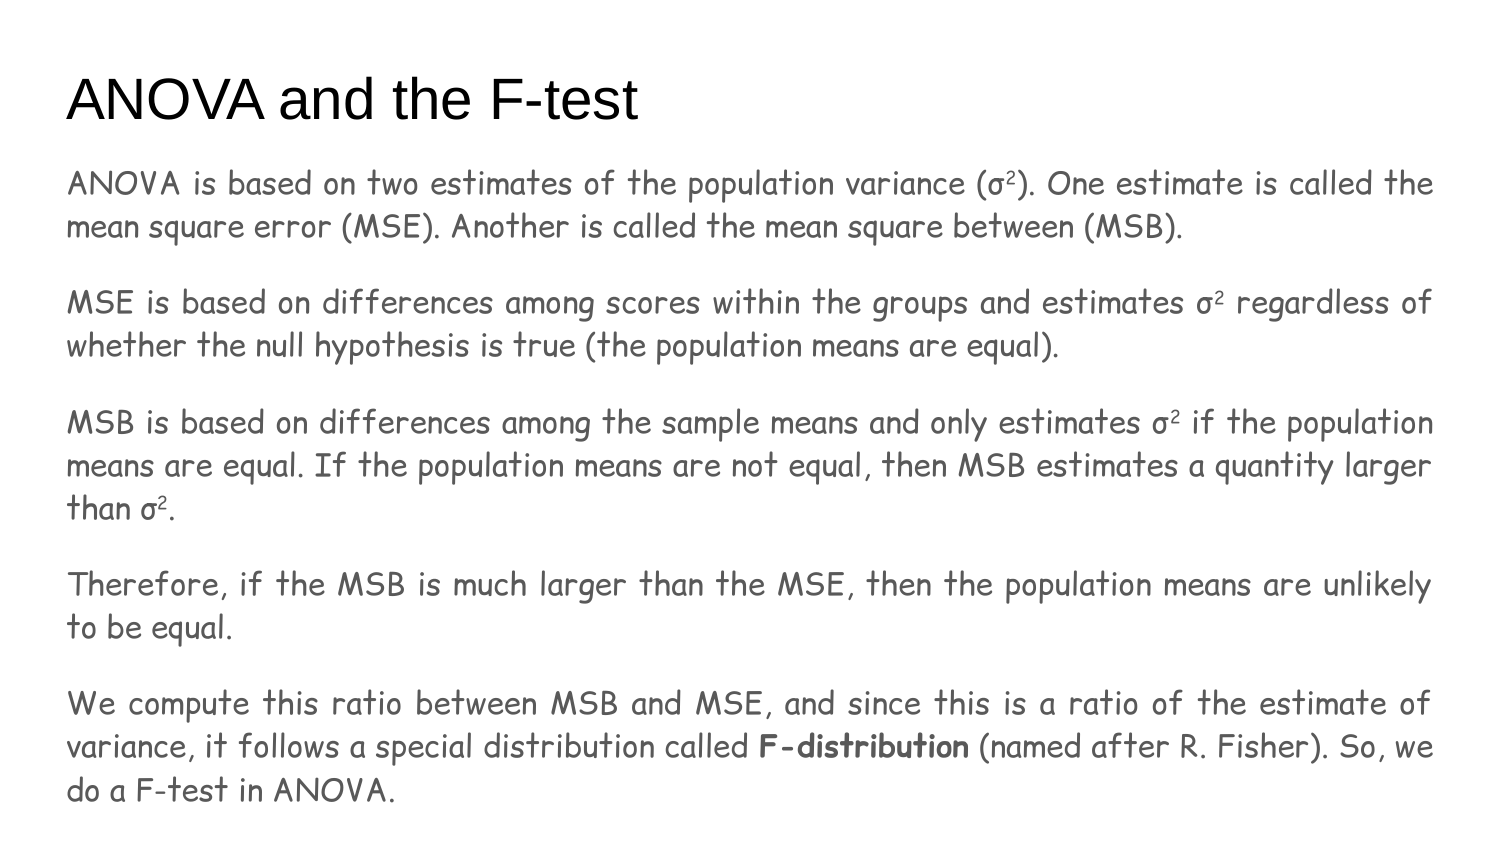

# ANOVA and the F-test
ANOVA is based on two estimates of the population variance (σ2). One estimate is called the mean square error (MSE). Another is called the mean square between (MSB).
MSE is based on differences among scores within the groups and estimates σ2 regardless of whether the null hypothesis is true (the population means are equal).
MSB is based on differences among the sample means and only estimates σ2 if the population means are equal. If the population means are not equal, then MSB estimates a quantity larger than σ2.
Therefore, if the MSB is much larger than the MSE, then the population means are unlikely to be equal.
We compute this ratio between MSB and MSE, and since this is a ratio of the estimate of variance, it follows a special distribution called F-distribution (named after R. Fisher). So, we do a F-test in ANOVA.